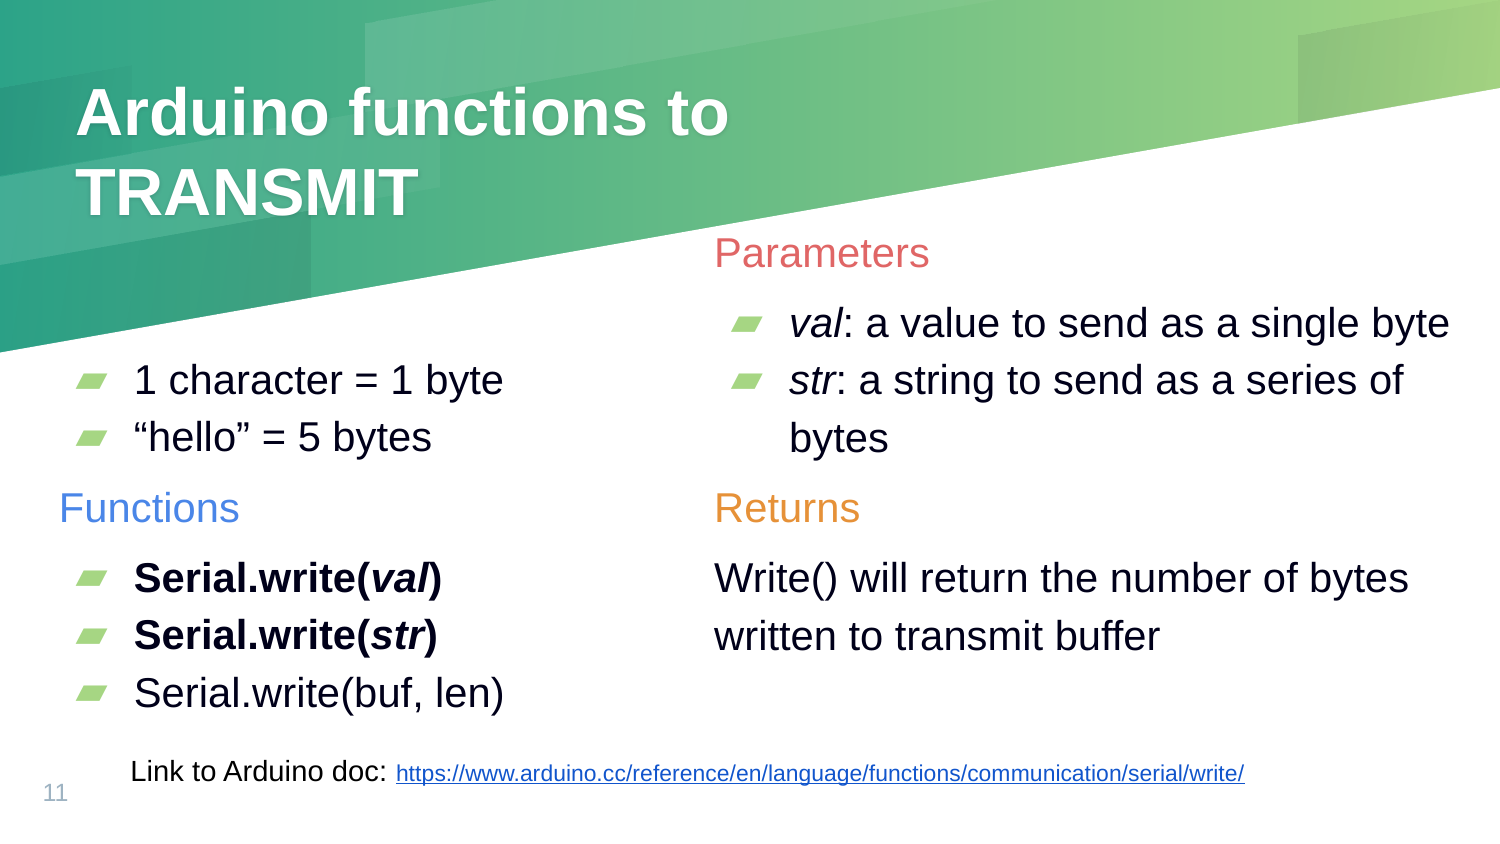

# Arduino functions to TRANSMIT
Parameters
val: a value to send as a single byte
str: a string to send as a series of bytes
Returns
Write() will return the number of bytes written to transmit buffer
1 character = 1 byte
“hello” = 5 bytes
Functions
Serial.write(val)
Serial.write(str)
Serial.write(buf, len)

Link to Arduino doc: https://www.arduino.cc/reference/en/language/functions/communication/serial/write/

11